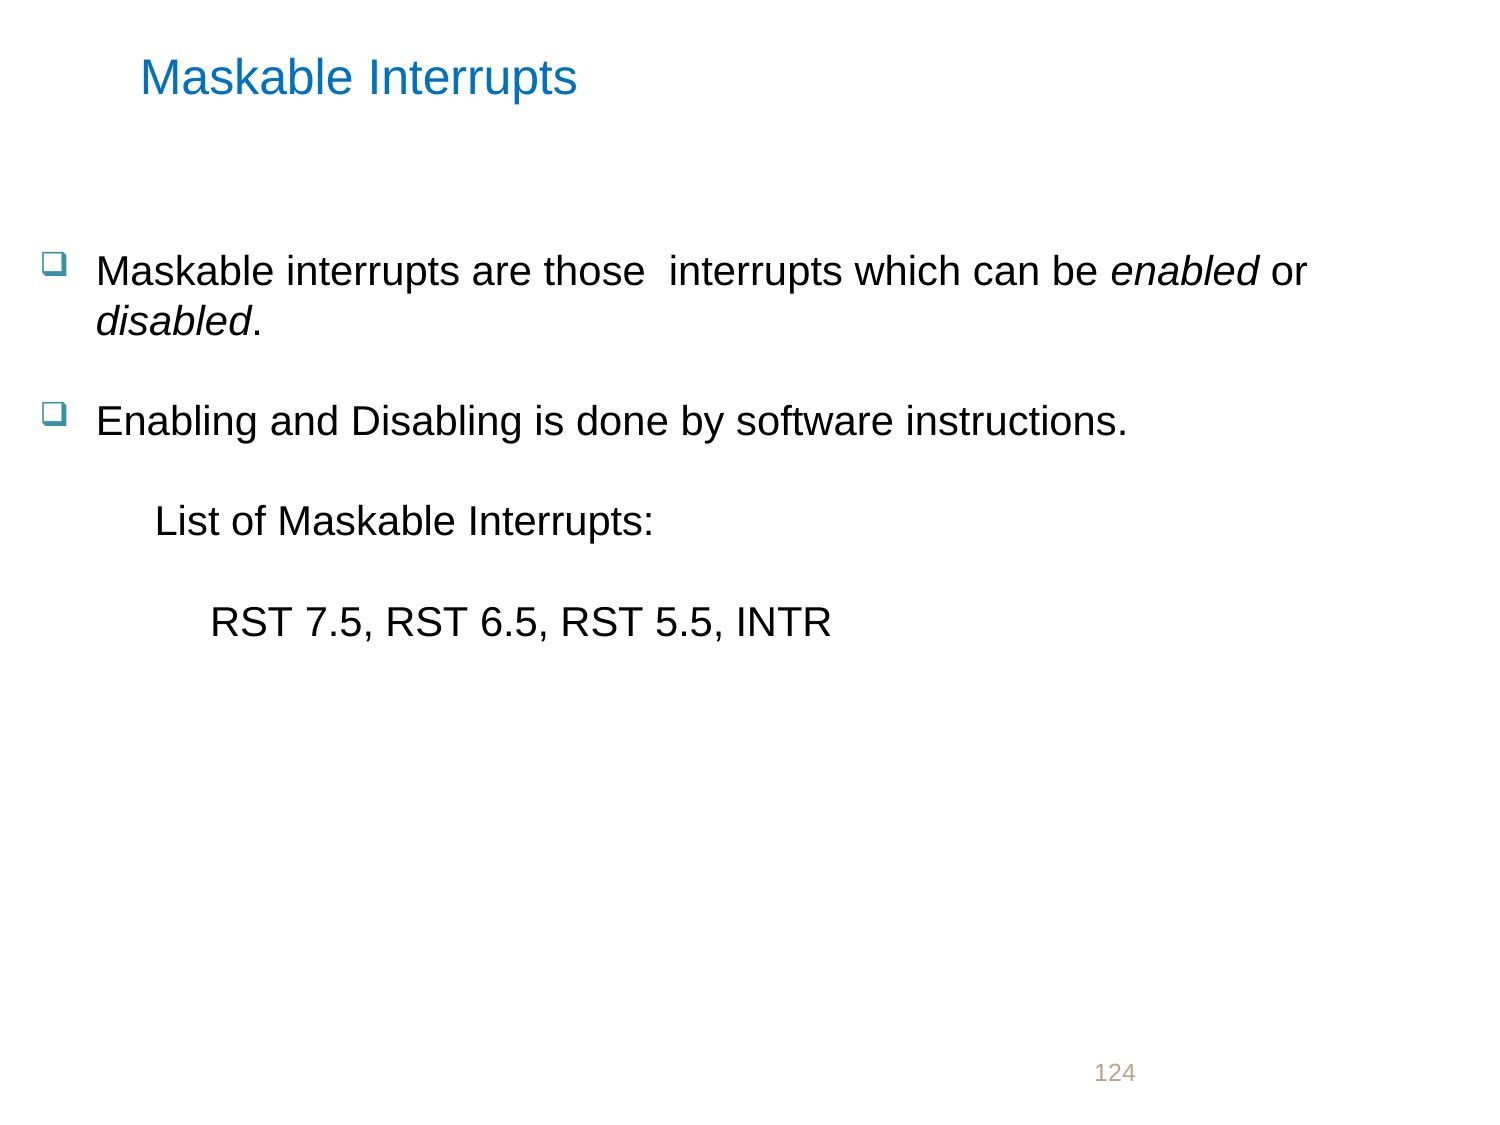

Maskable Interrupts
Maskable interrupts are those  interrupts which can be enabled or  disabled.

Enabling and Disabling is done by software instructions.

          List of Maskable Interrupts:

           RST 7.5, RST 6.5, RST 5.5, INTR

124